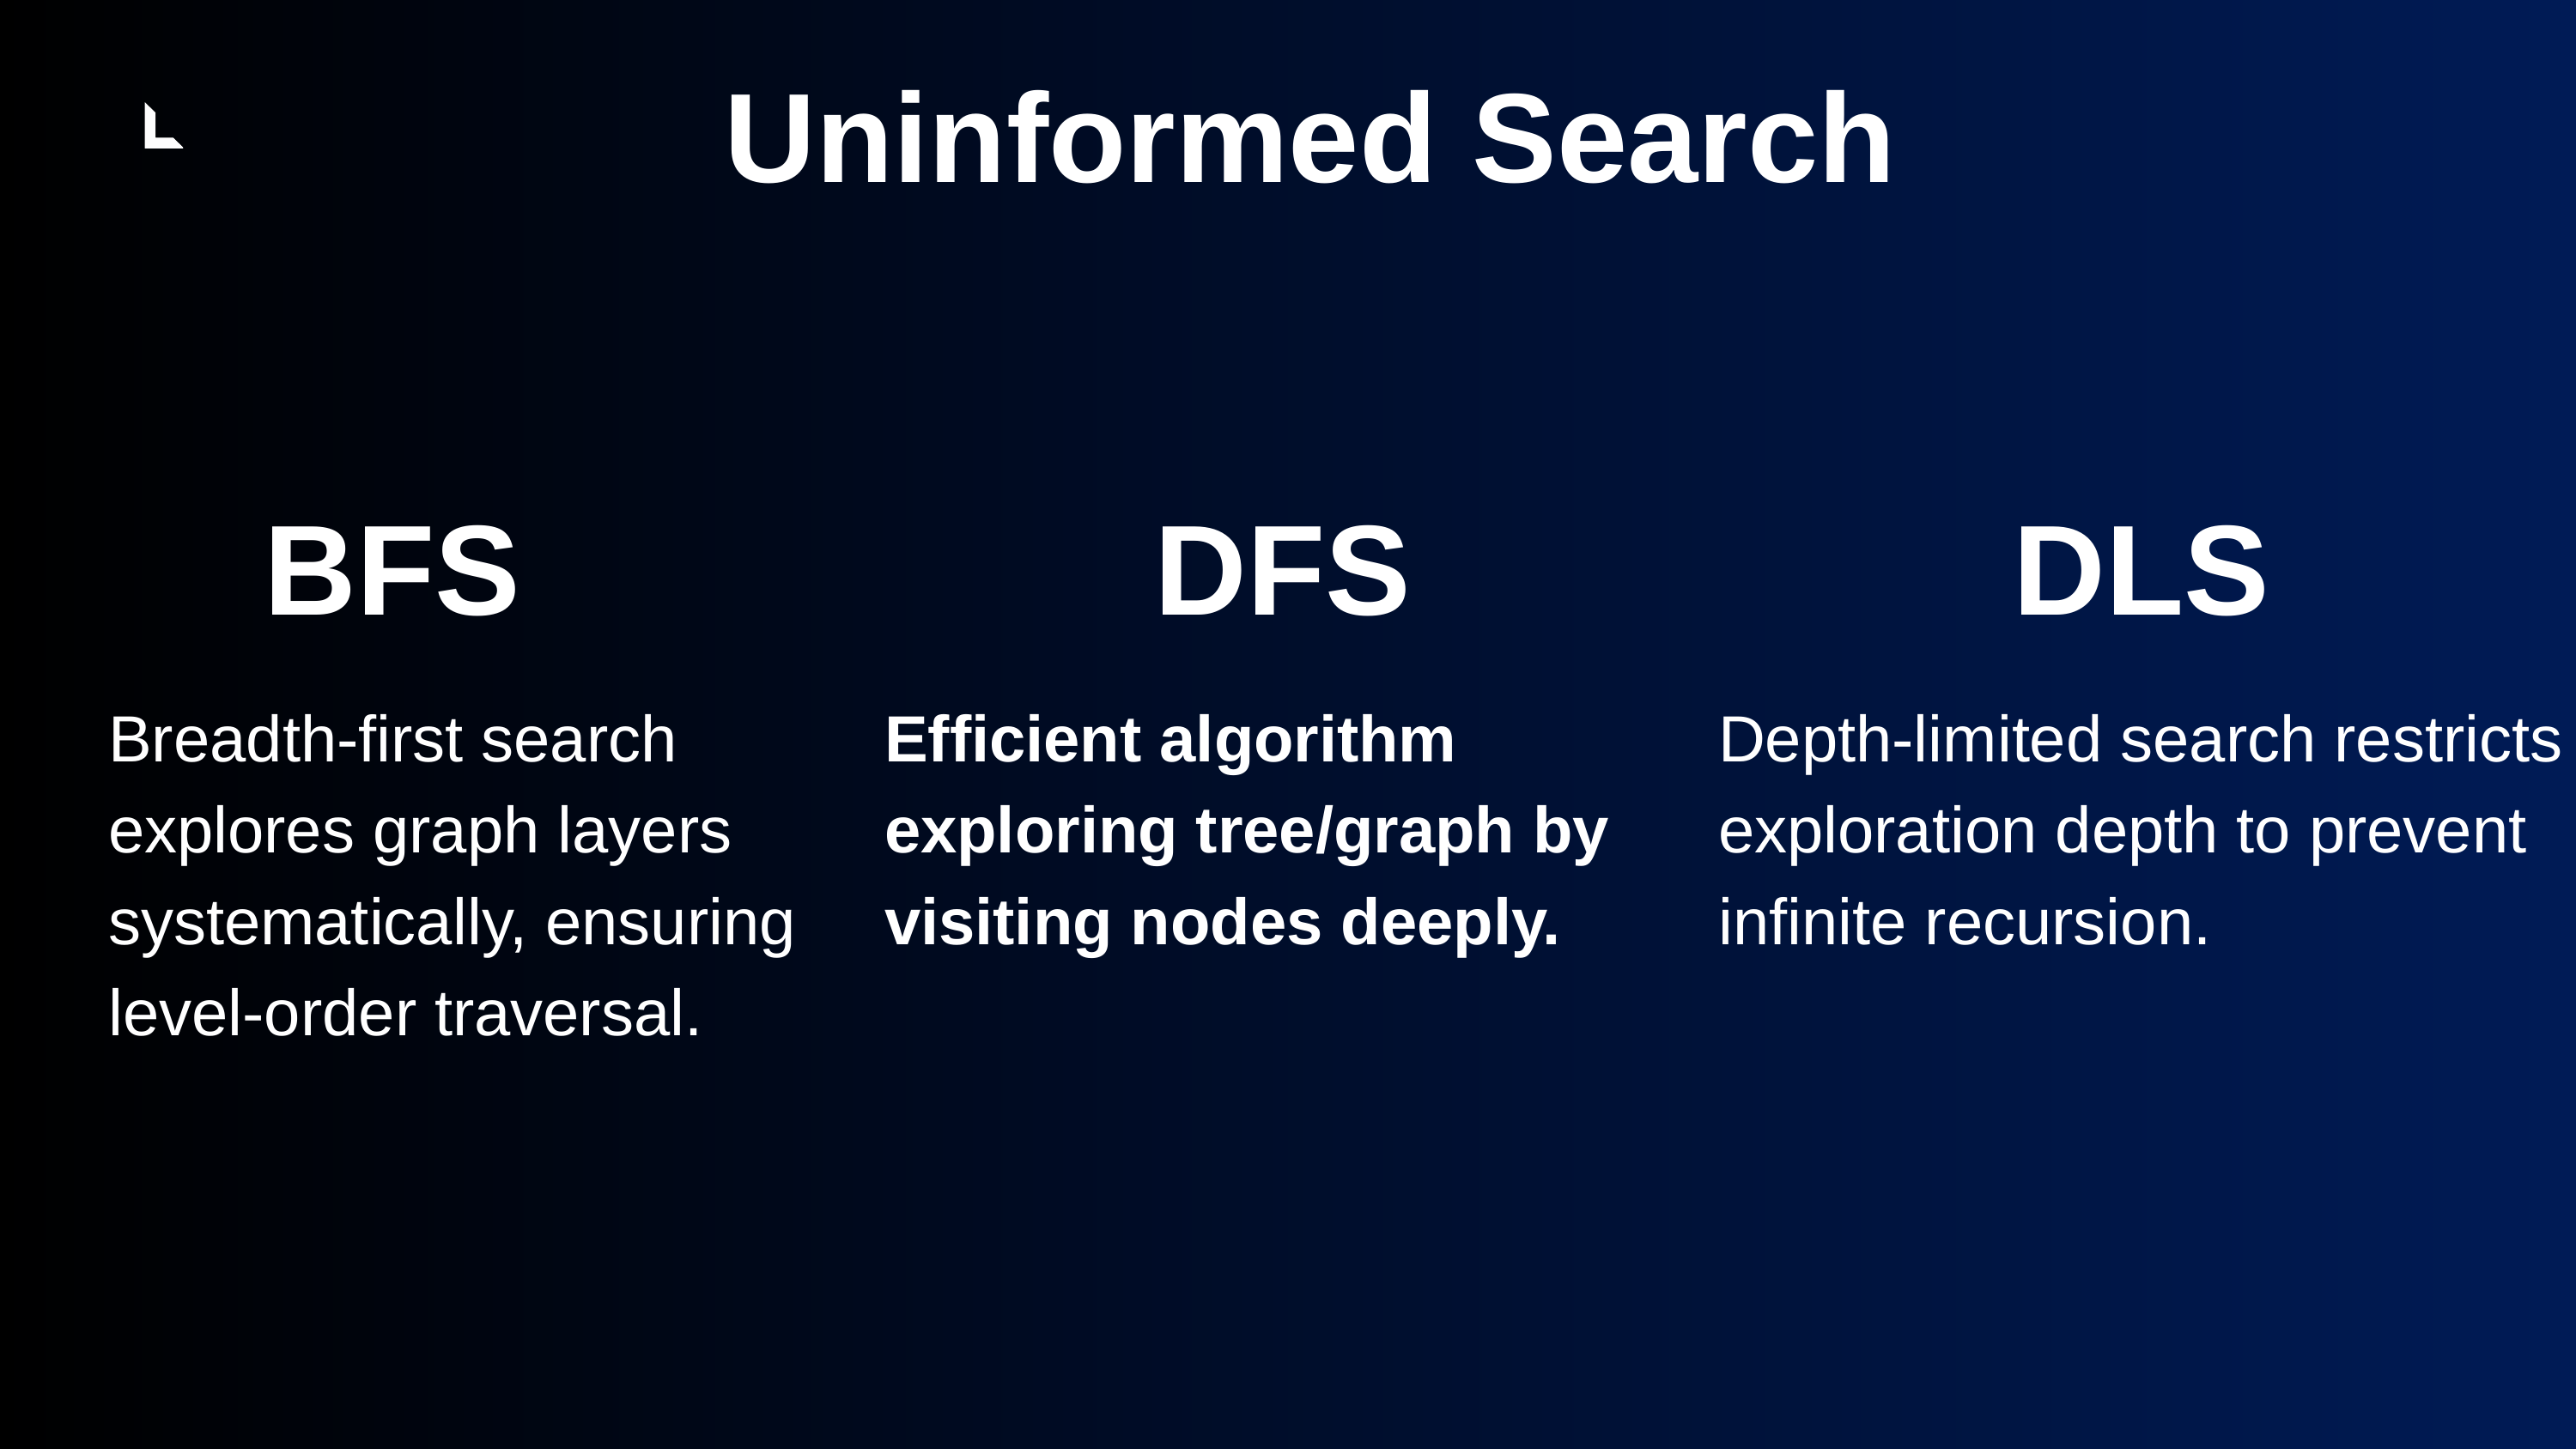

Uninformed Search

BFS
DFS
DLS
Breadth-first search explores graph layers systematically, ensuring level-order traversal.
Efficient algorithm exploring tree/graph by visiting nodes deeply.
Depth-limited search restricts exploration depth to prevent infinite recursion.